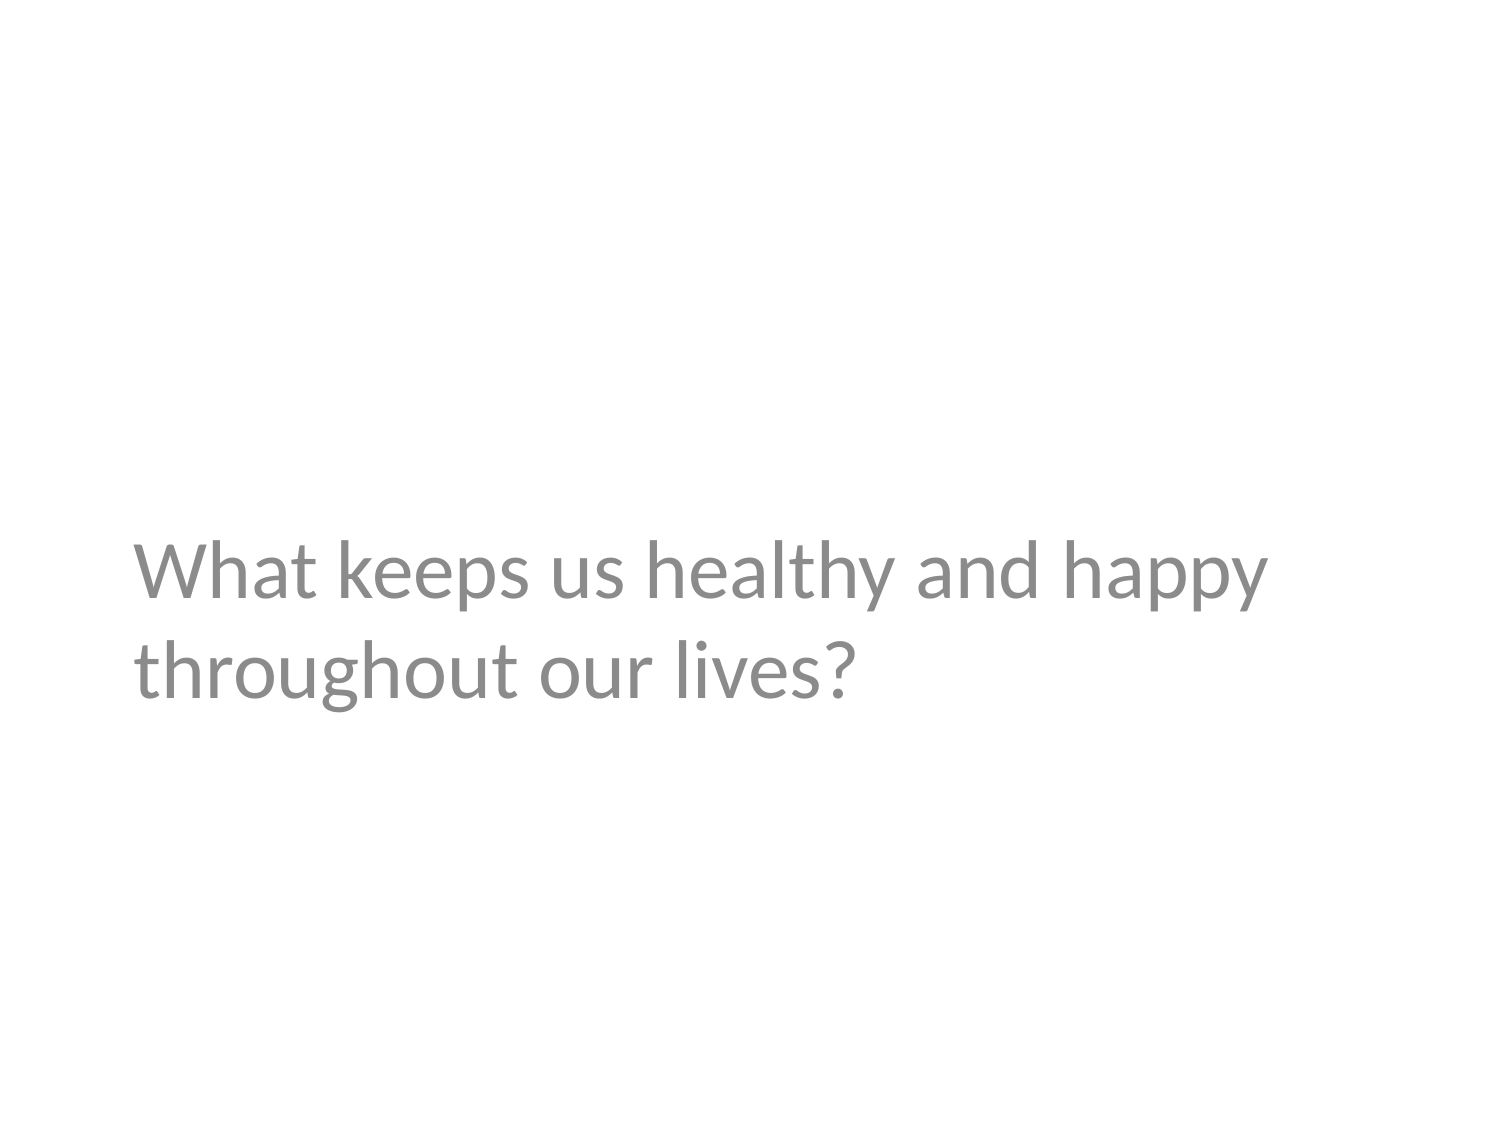

What keeps us healthy and happy throughout our lives?
#